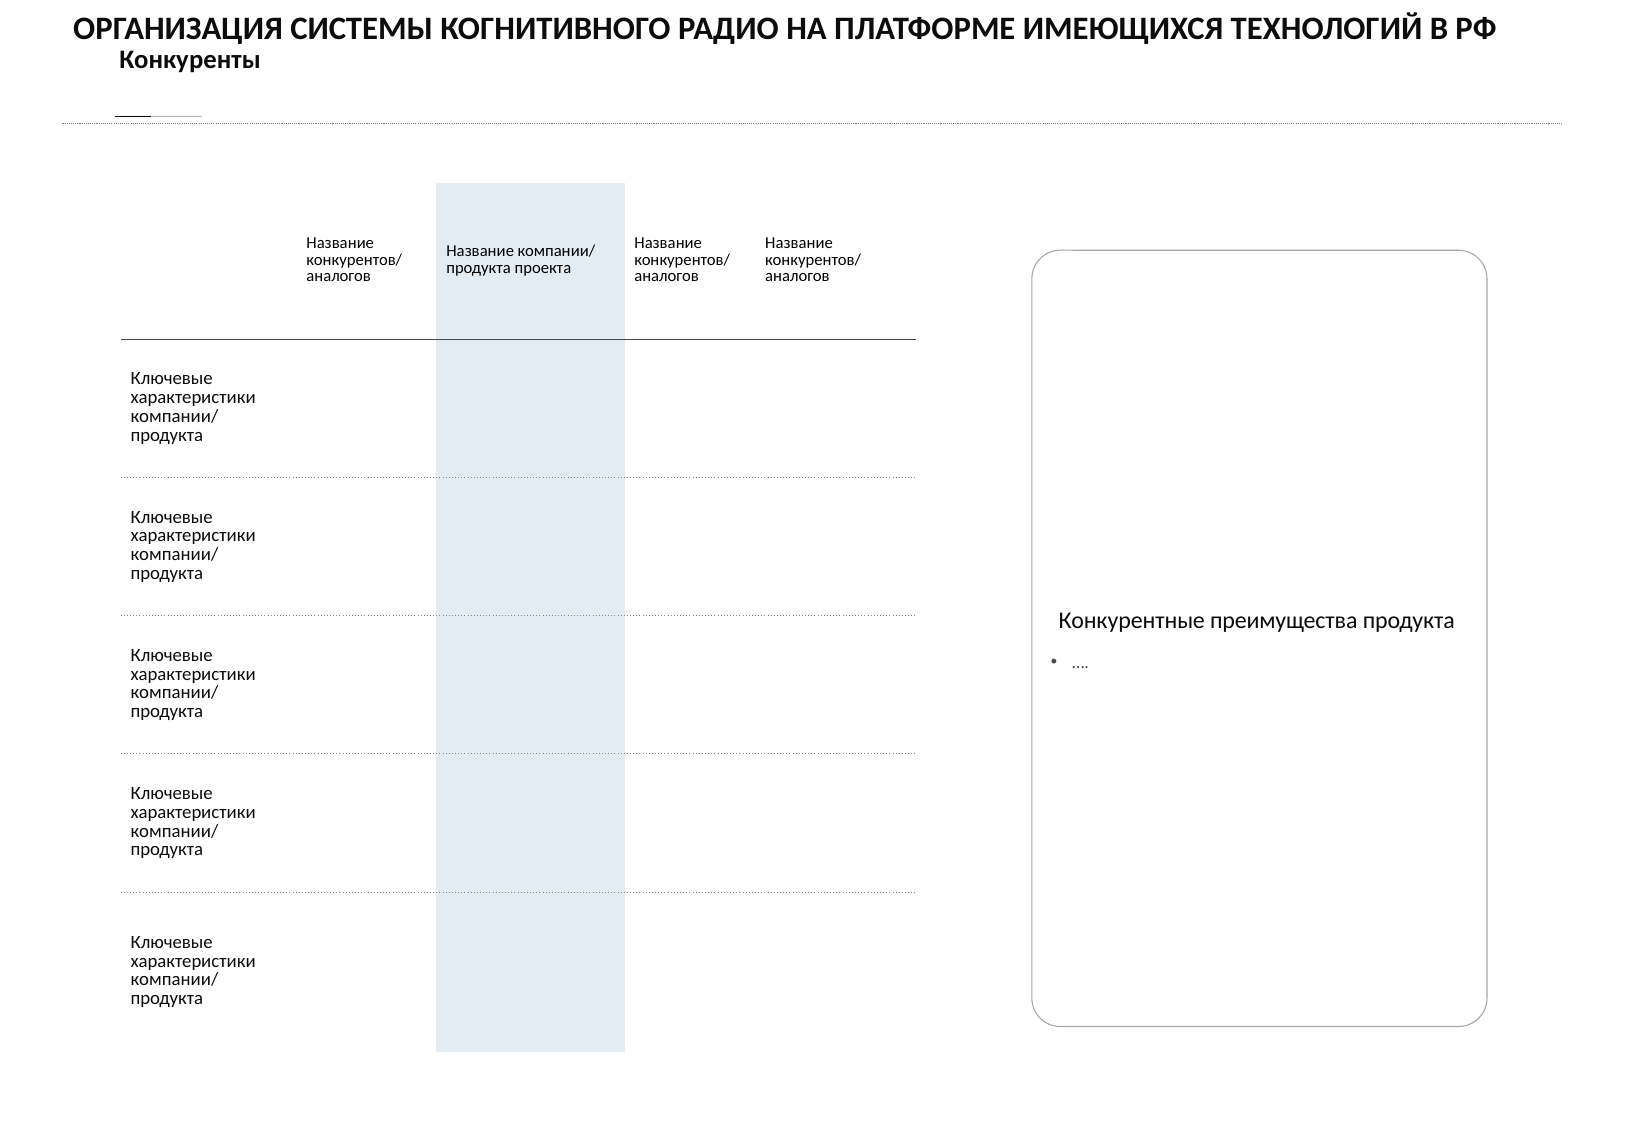

ОРГАНИЗАЦИЯ СИСТЕМЫ КОГНИТИВНОГО РАДИО НА ПЛАТФОРМЕ ИМЕЮЩИХСЯ ТЕХНОЛОГИЙ В РФ

Конкуренты
|  | Название конкурентов/ аналогов | Название компании/ продукта проекта | Название конкурентов/ аналогов | Название конкурентов/ аналогов |
| --- | --- | --- | --- | --- |
| Ключевые характеристики компании/ продукта |  |  |  |  |
| Ключевые характеристики компании/ продукта |  |  |  |  |
| Ключевые характеристики компании/ продукта |  |  |  |  |
| Ключевые характеристики компании/ продукта |  |  |  |  |
| Ключевые характеристики компании/ продукта |  |  |  |  |
Конкурентные преимущества продукта
….